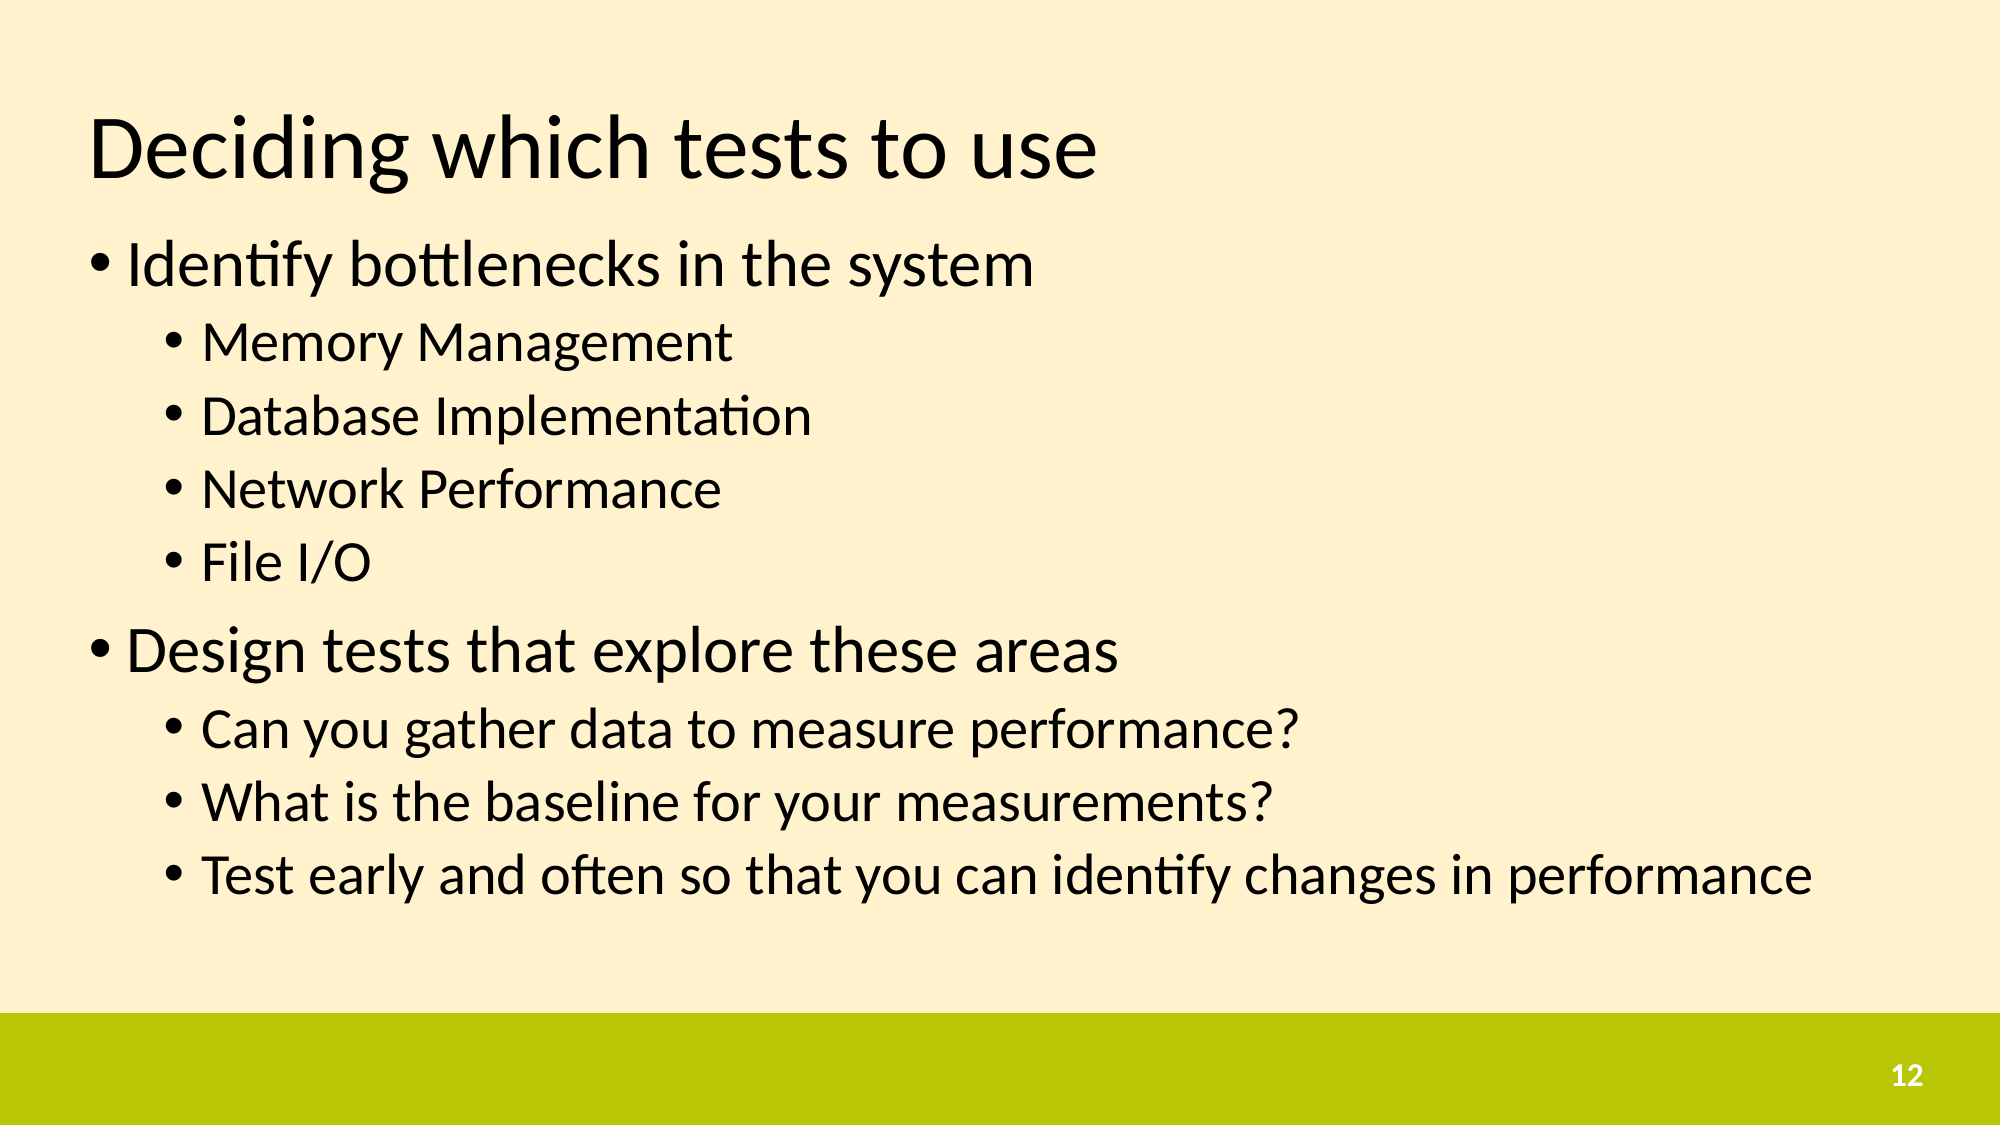

# Deciding which tests to use
Identify bottlenecks in the system
Memory Management
Database Implementation
Network Performance
File I/O
Design tests that explore these areas
Can you gather data to measure performance?
What is the baseline for your measurements?
Test early and often so that you can identify changes in performance
12